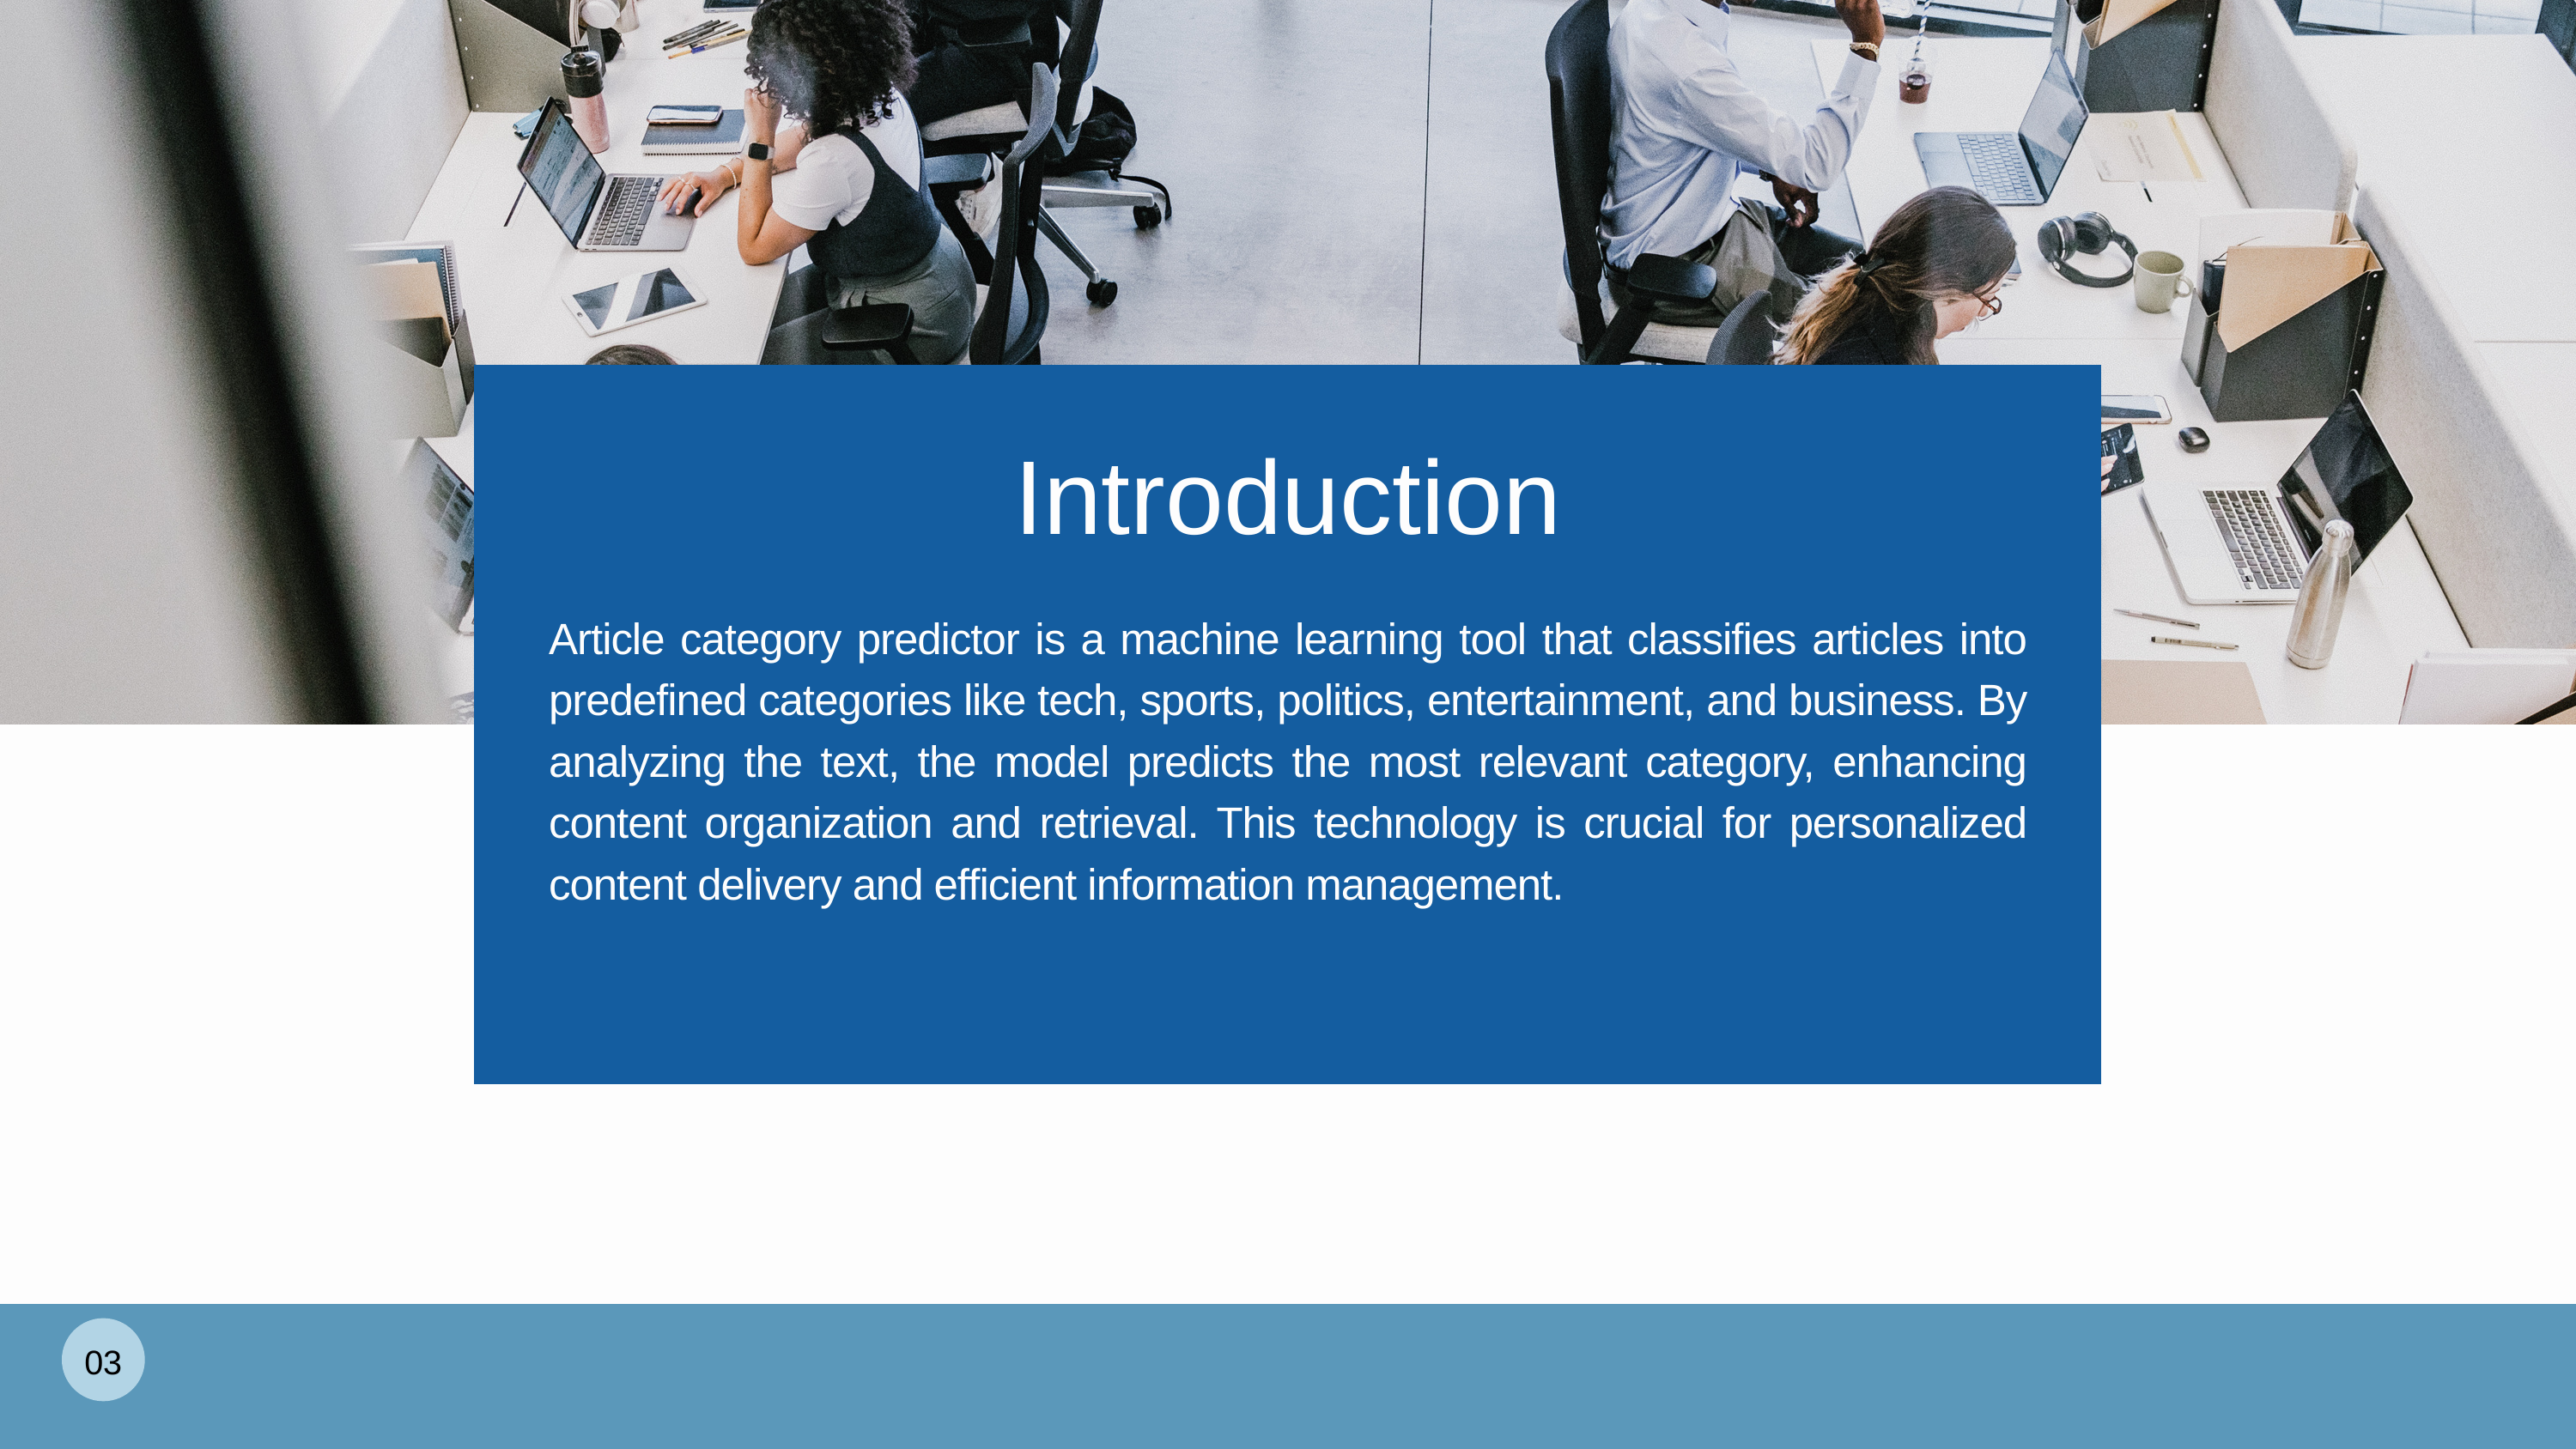

Introduction
Article category predictor is a machine learning tool that classifies articles into predefined categories like tech, sports, politics, entertainment, and business. By analyzing the text, the model predicts the most relevant category, enhancing content organization and retrieval. This technology is crucial for personalized content delivery and efficient information management.

03